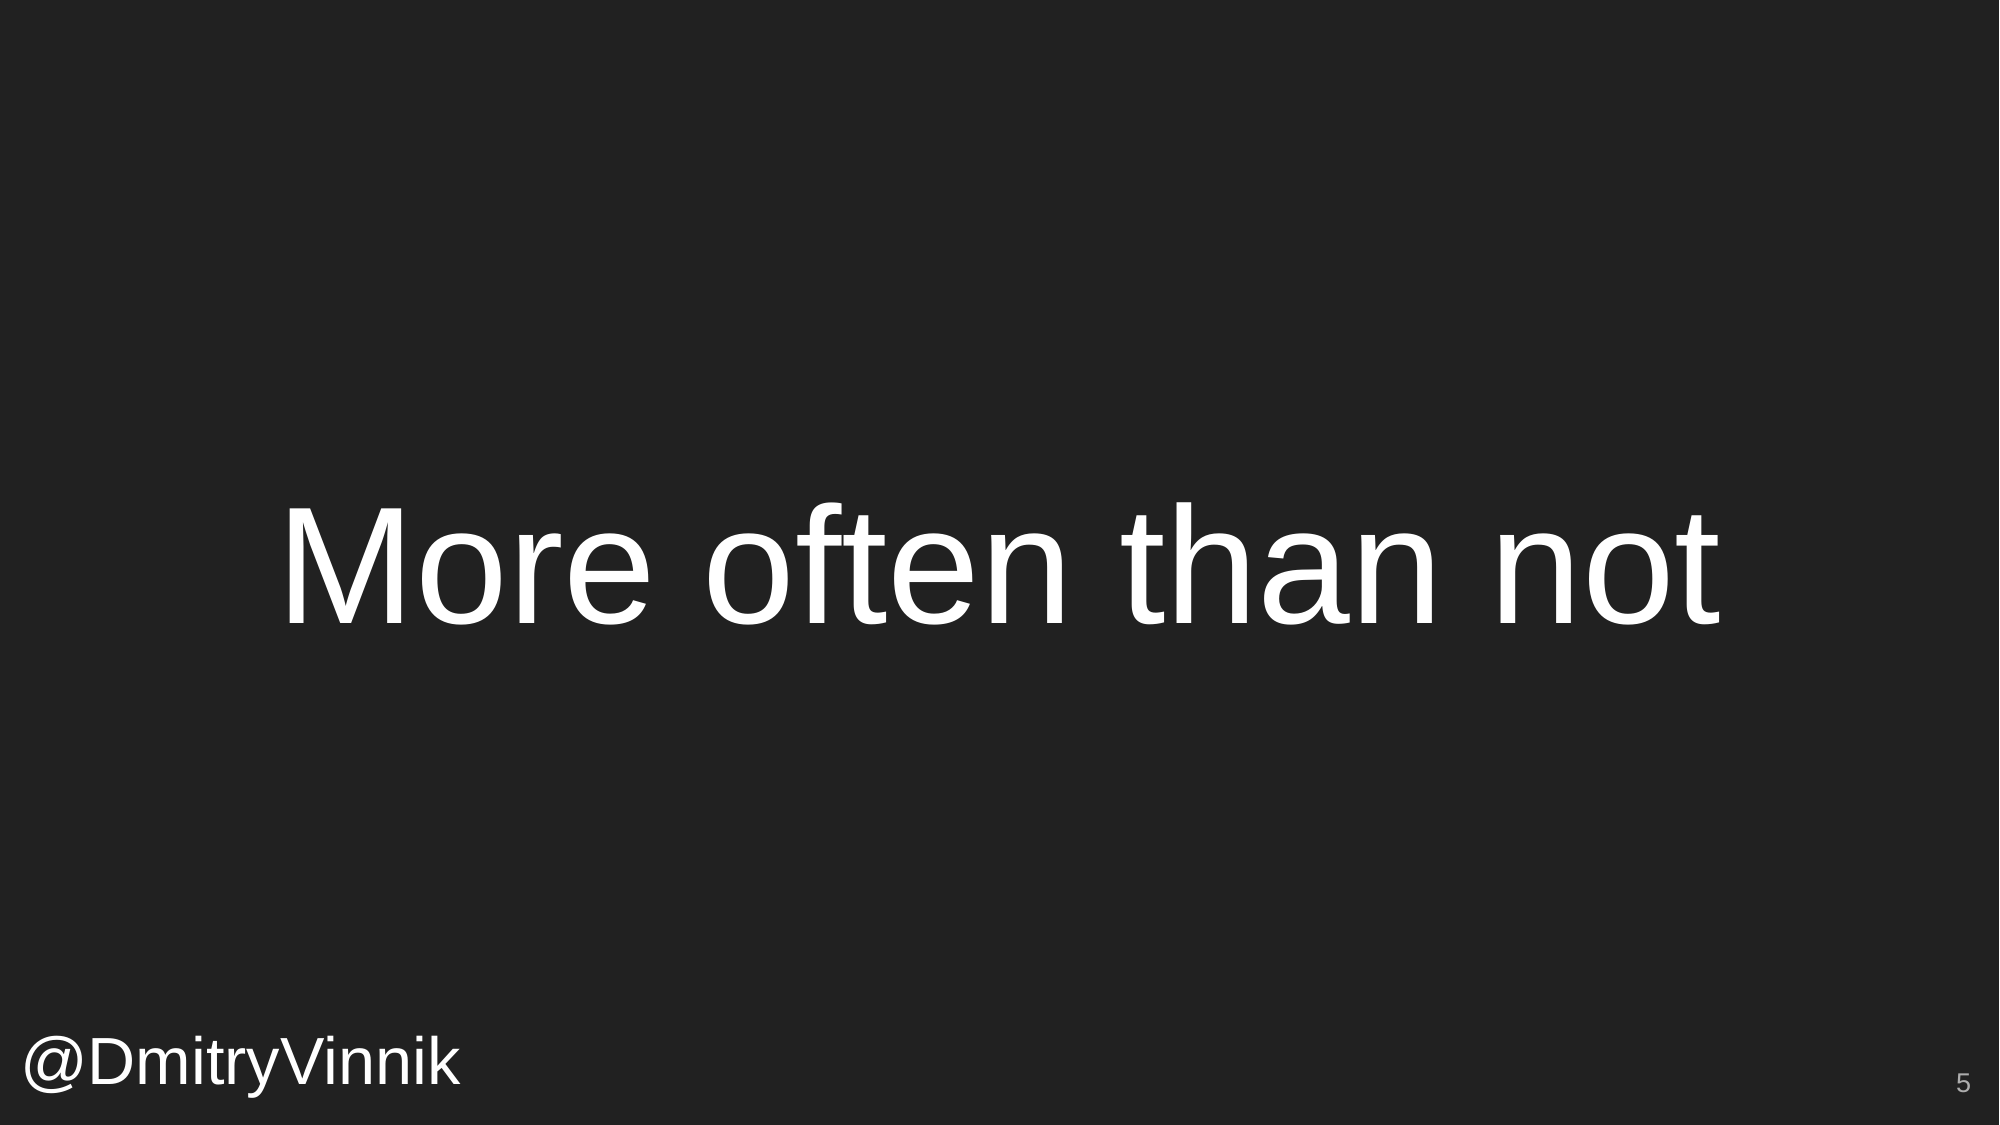

# More often than not
@DmitryVinnik
5